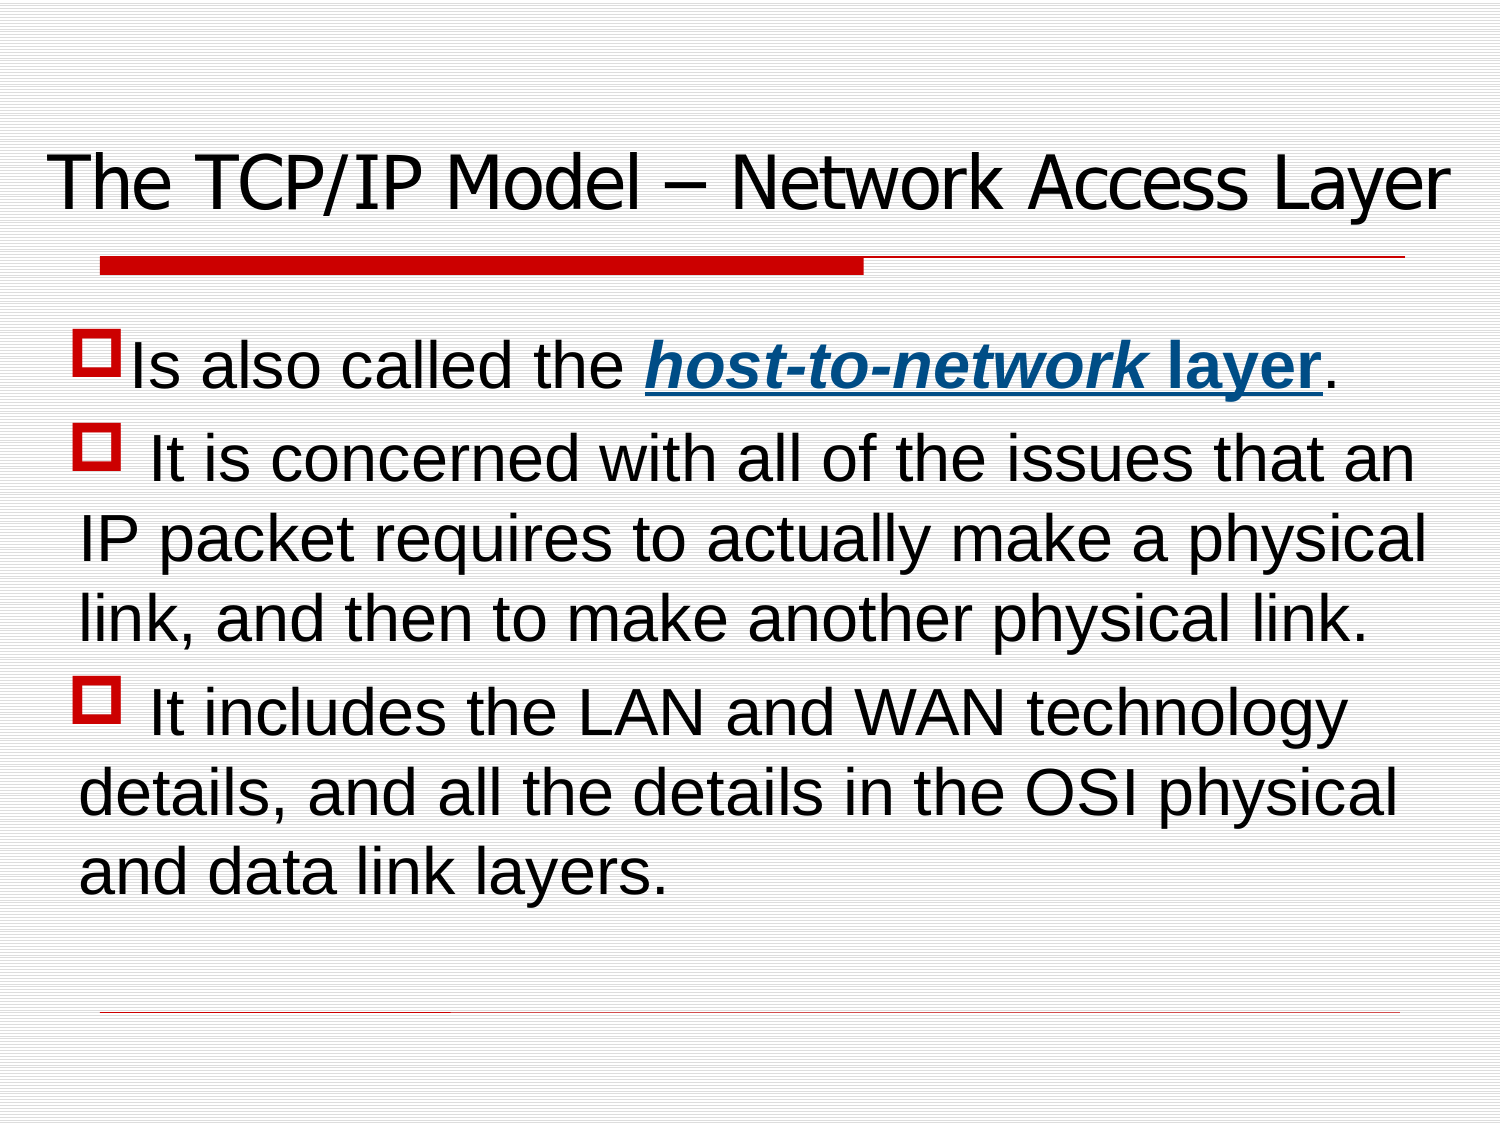

The TCP/IP Model – Network Access Layer
Is also called the host-to-network layer.
 It is concerned with all of the issues that an IP packet requires to actually make a physical link, and then to make another physical link.
 It includes the LAN and WAN technology details, and all the details in the OSI physical and data link layers.